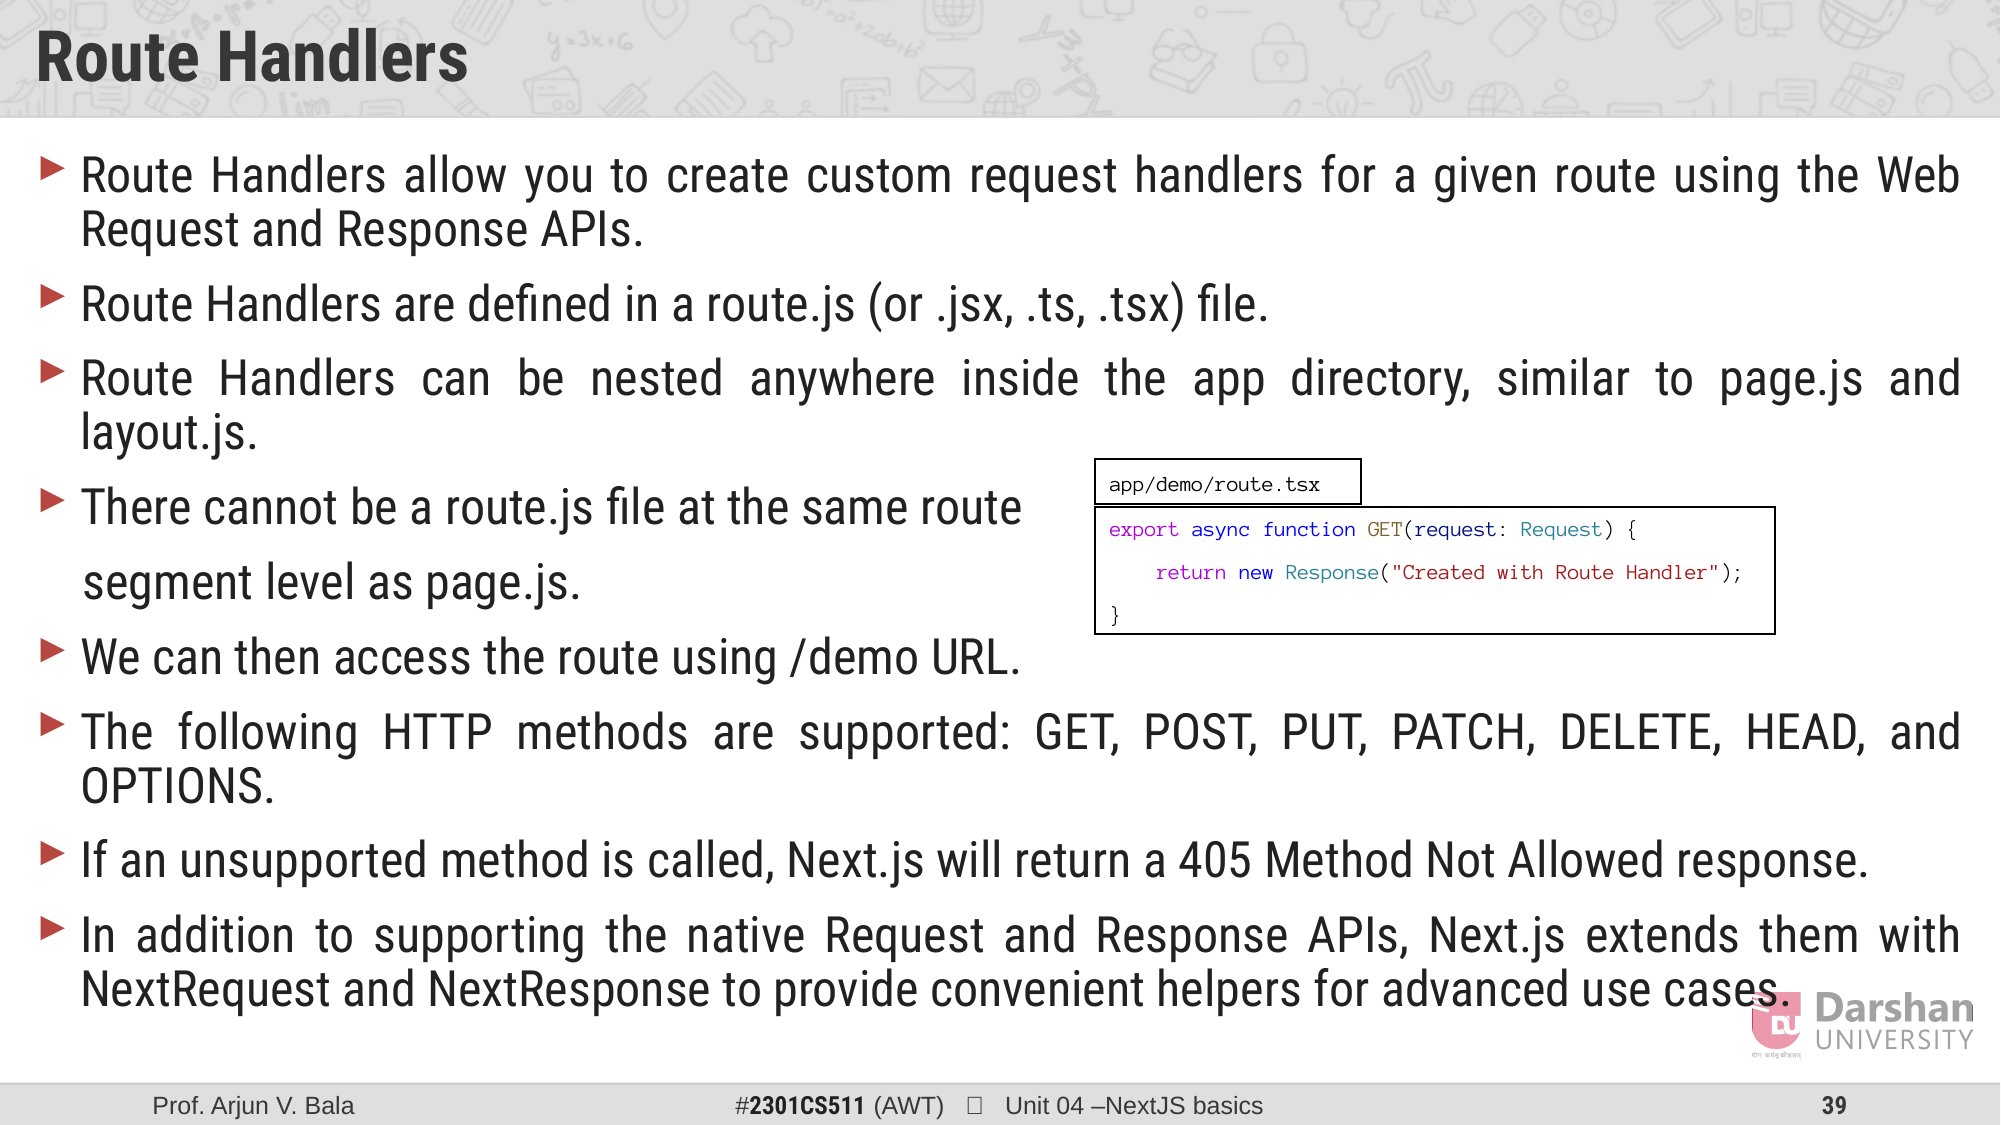

# Route Handlers
Route Handlers allow you to create custom request handlers for a given route using the Web Request and Response APIs.
Route Handlers are defined in a route.js (or .jsx, .ts, .tsx) file.
Route Handlers can be nested anywhere inside the app directory, similar to page.js and layout.js.
There cannot be a route.js file at the same route
    segment level as page.js.
We can then access the route using /demo URL.
The following HTTP methods are supported: GET, POST, PUT, PATCH, DELETE, HEAD, and OPTIONS.
If an unsupported method is called, Next.js will return a 405 Method Not Allowed response.
In addition to supporting the native Request and Response APIs, Next.js extends them with NextRequest and NextResponse to provide convenient helpers for advanced use cases.

app/demo/route.tsx
export async function GET(request: Request) {
    return new Response("Created with Route Handler");
}